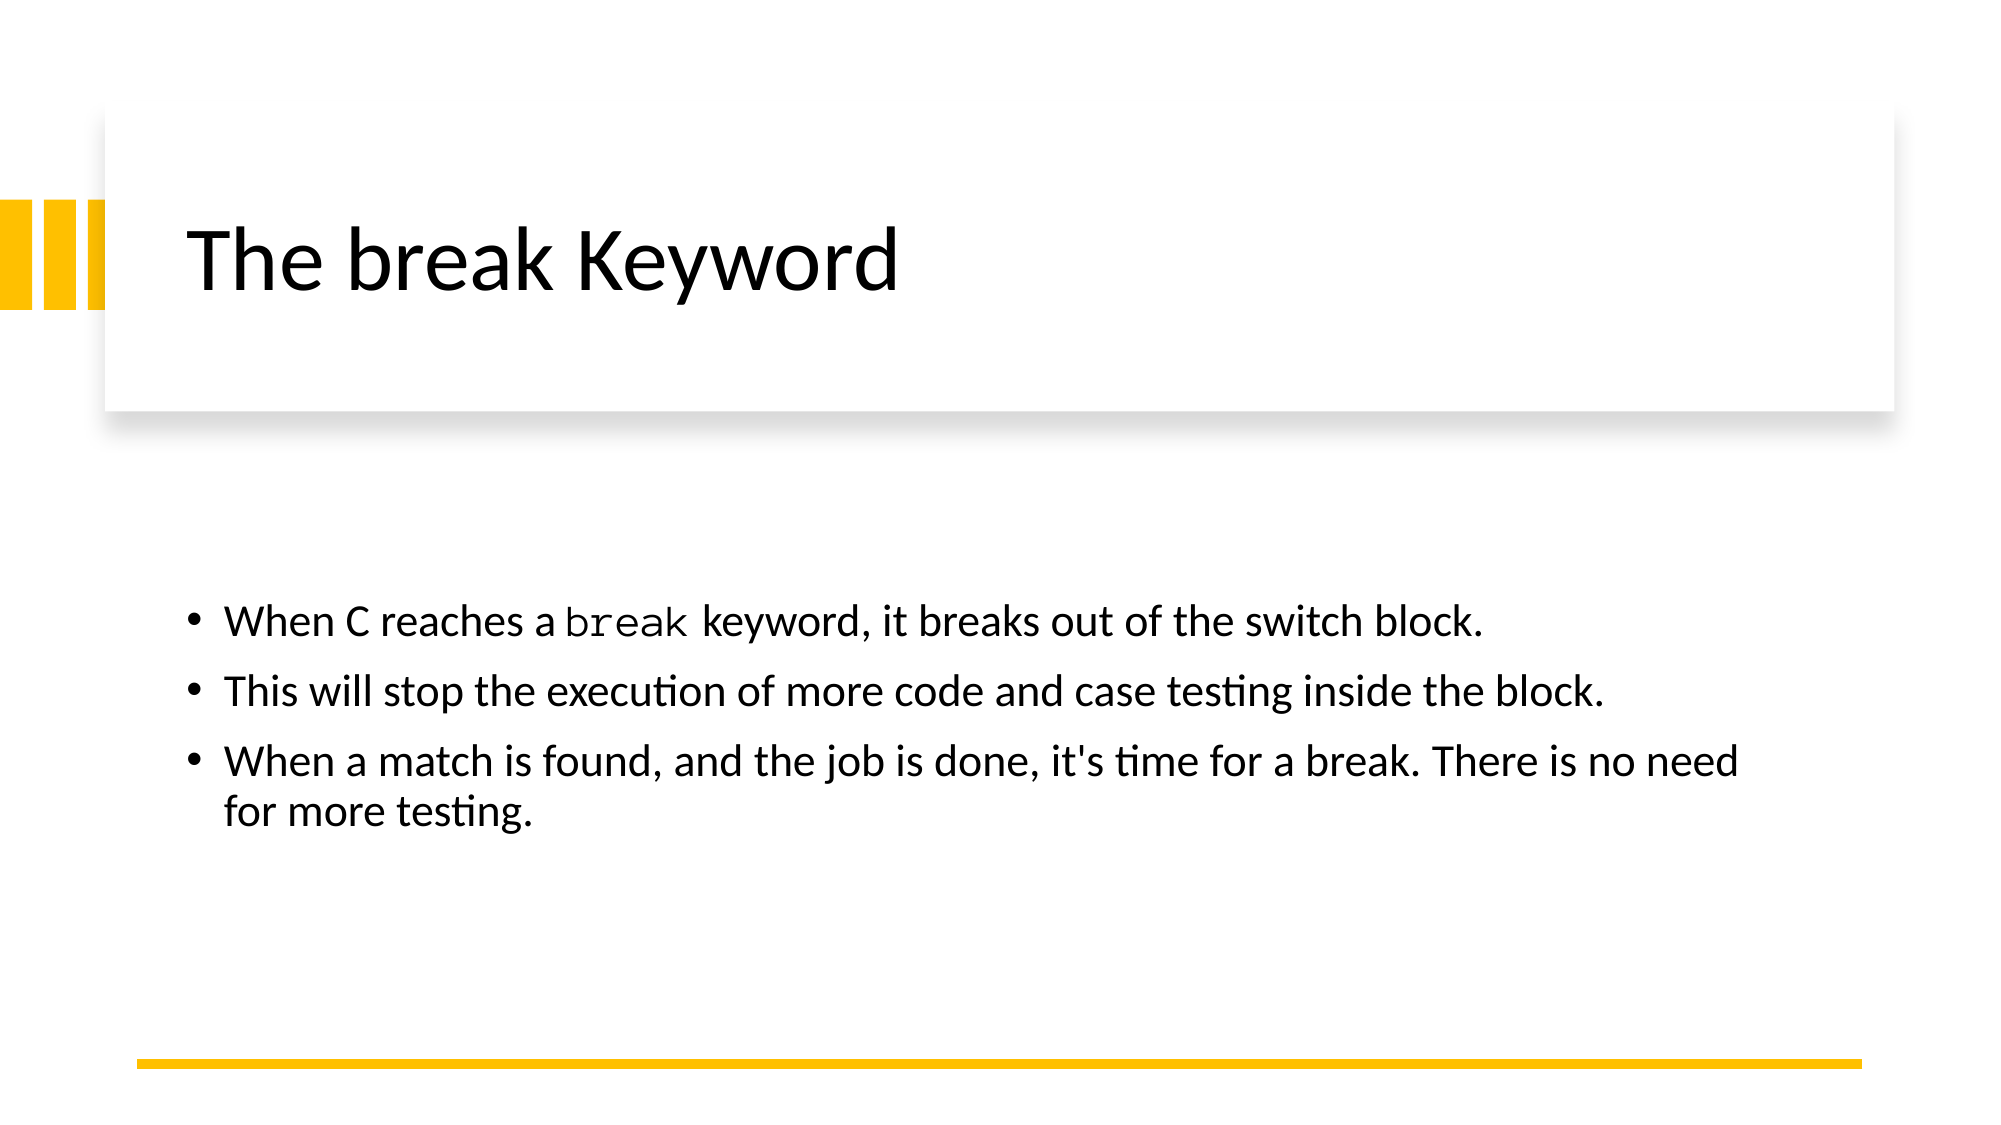

# The break Keyword

When C reaches a break keyword, it breaks out of the switch block.
This will stop the execution of more code and case testing inside the block.
When a match is found, and the job is done, it's time for a break. There is no need for more testing.